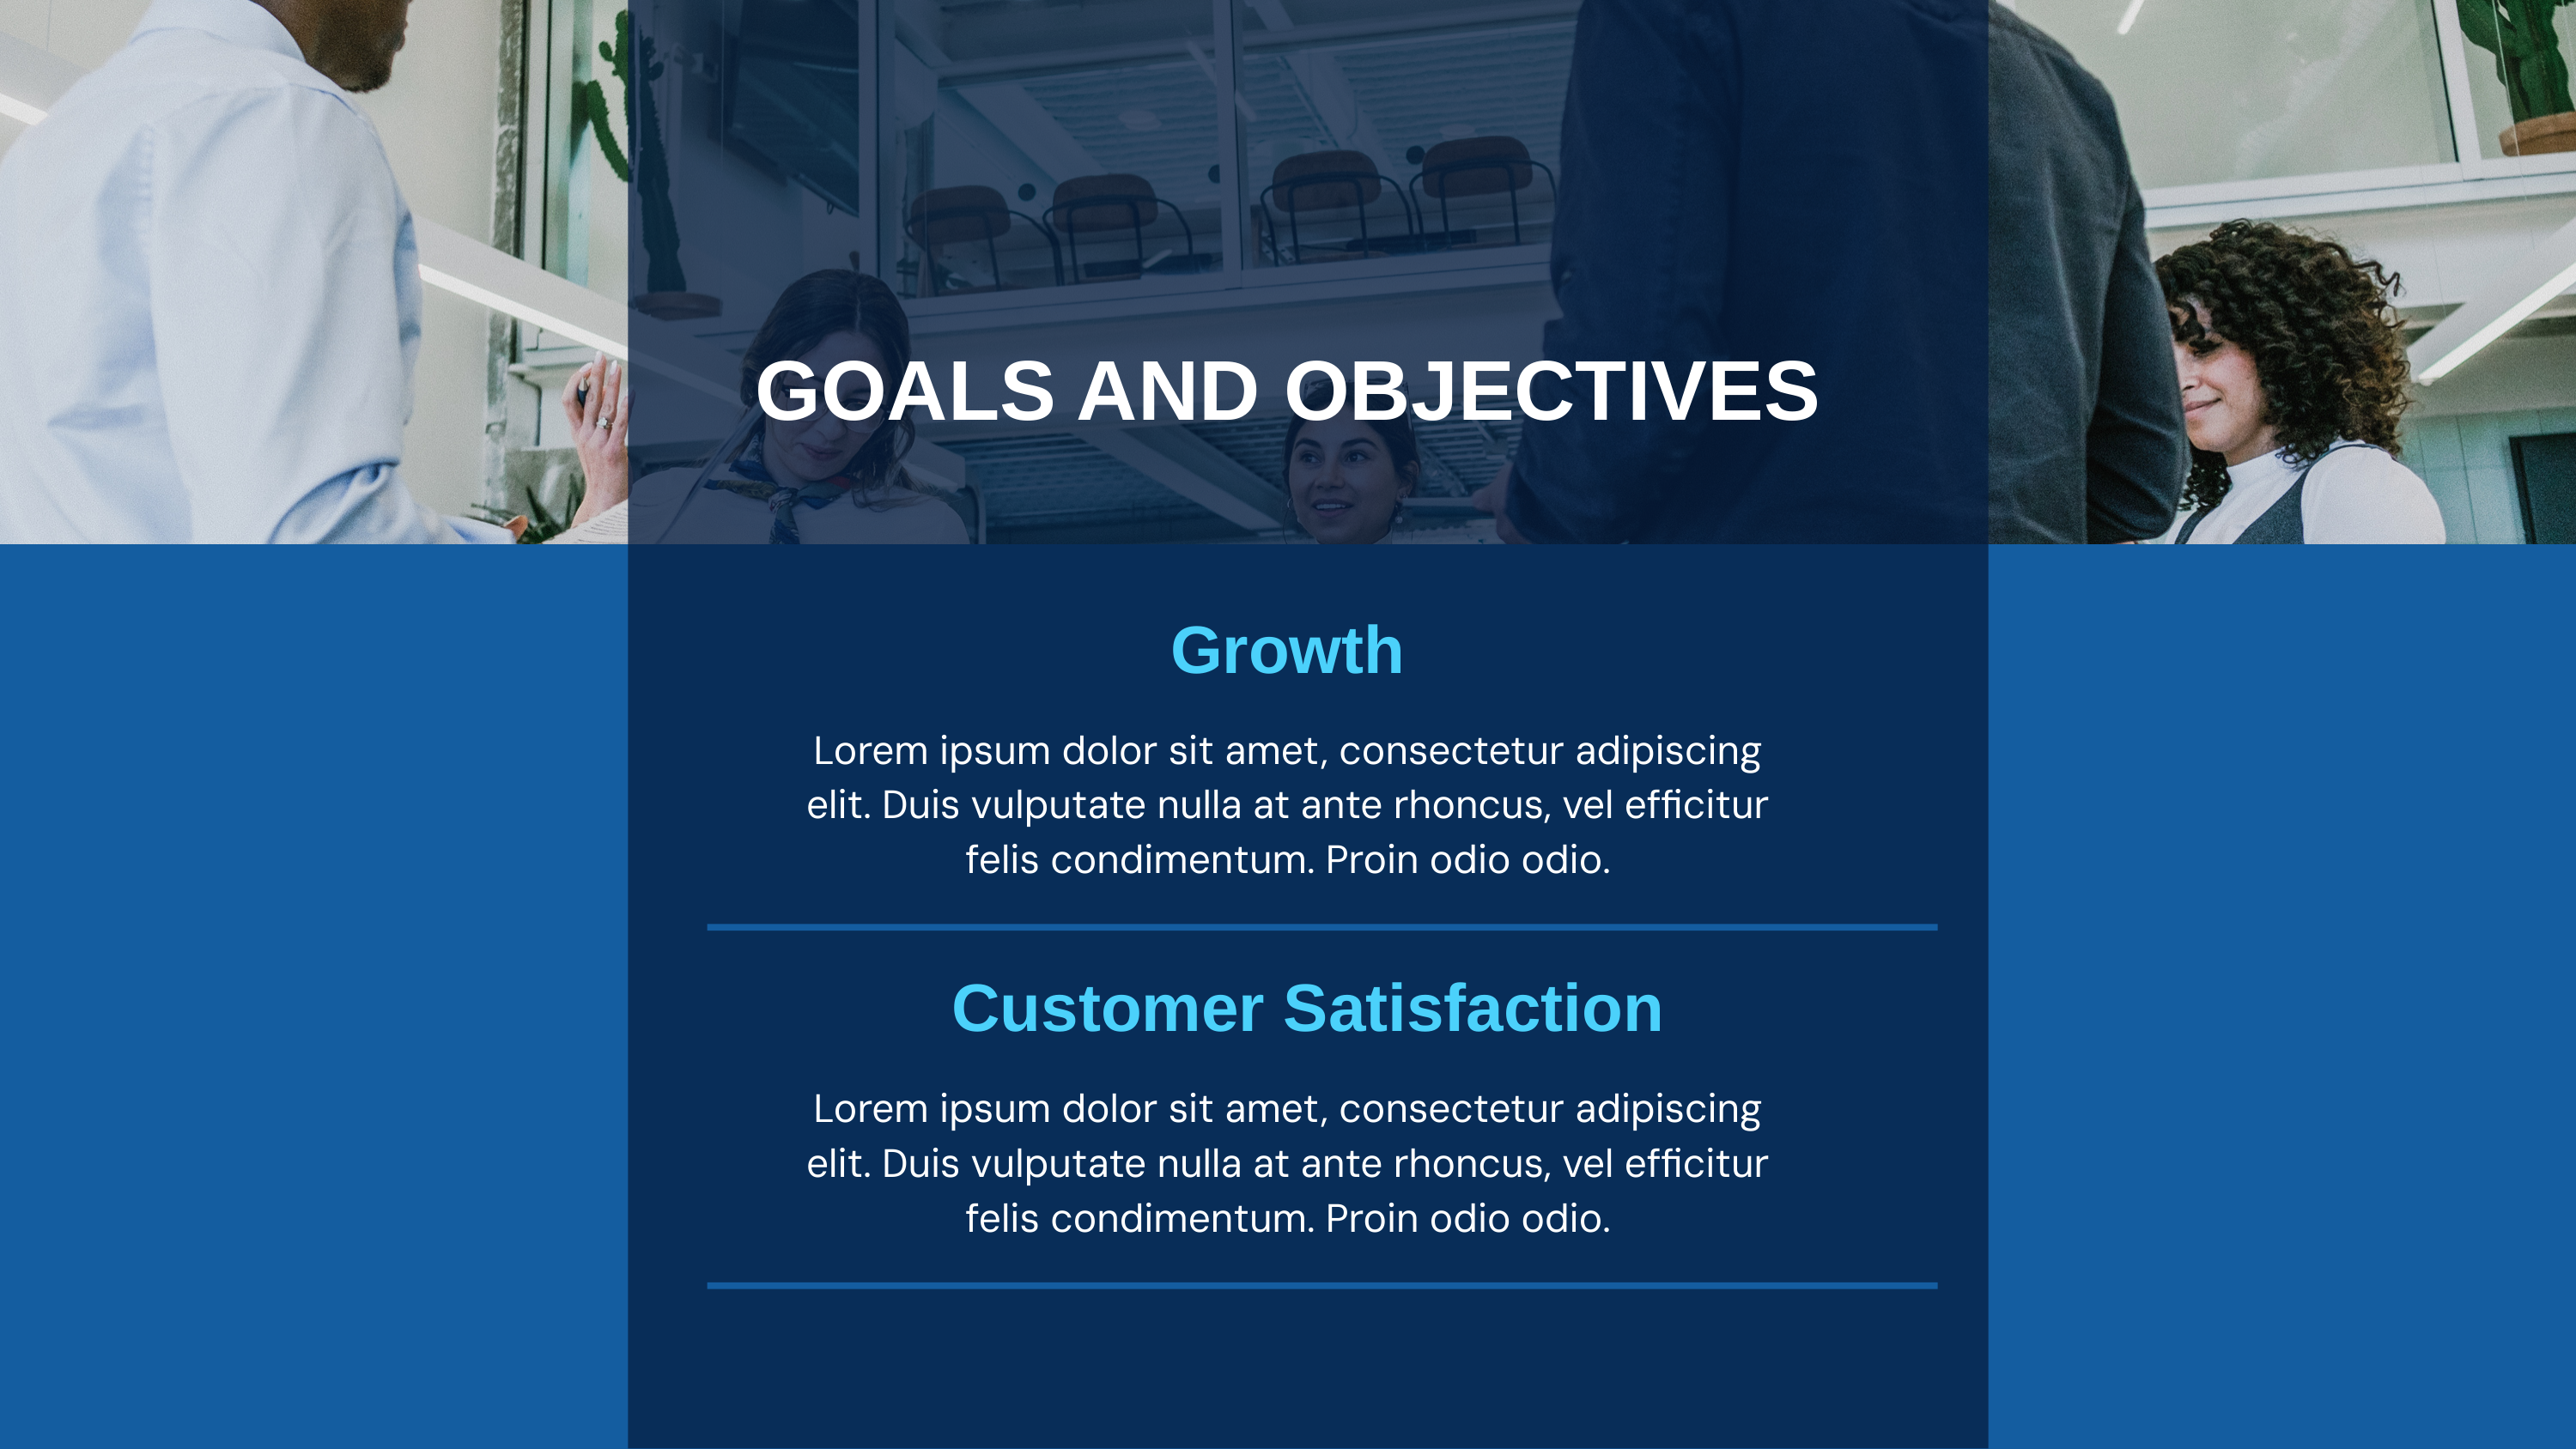

GOALS AND OBJECTIVES
Growth
Lorem ipsum dolor sit amet, consectetur adipiscing elit. Duis vulputate nulla at ante rhoncus, vel efficitur felis condimentum. Proin odio odio.

Customer Satisfaction
Lorem ipsum dolor sit amet, consectetur adipiscing elit. Duis vulputate nulla at ante rhoncus, vel efficitur felis condimentum. Proin odio odio.